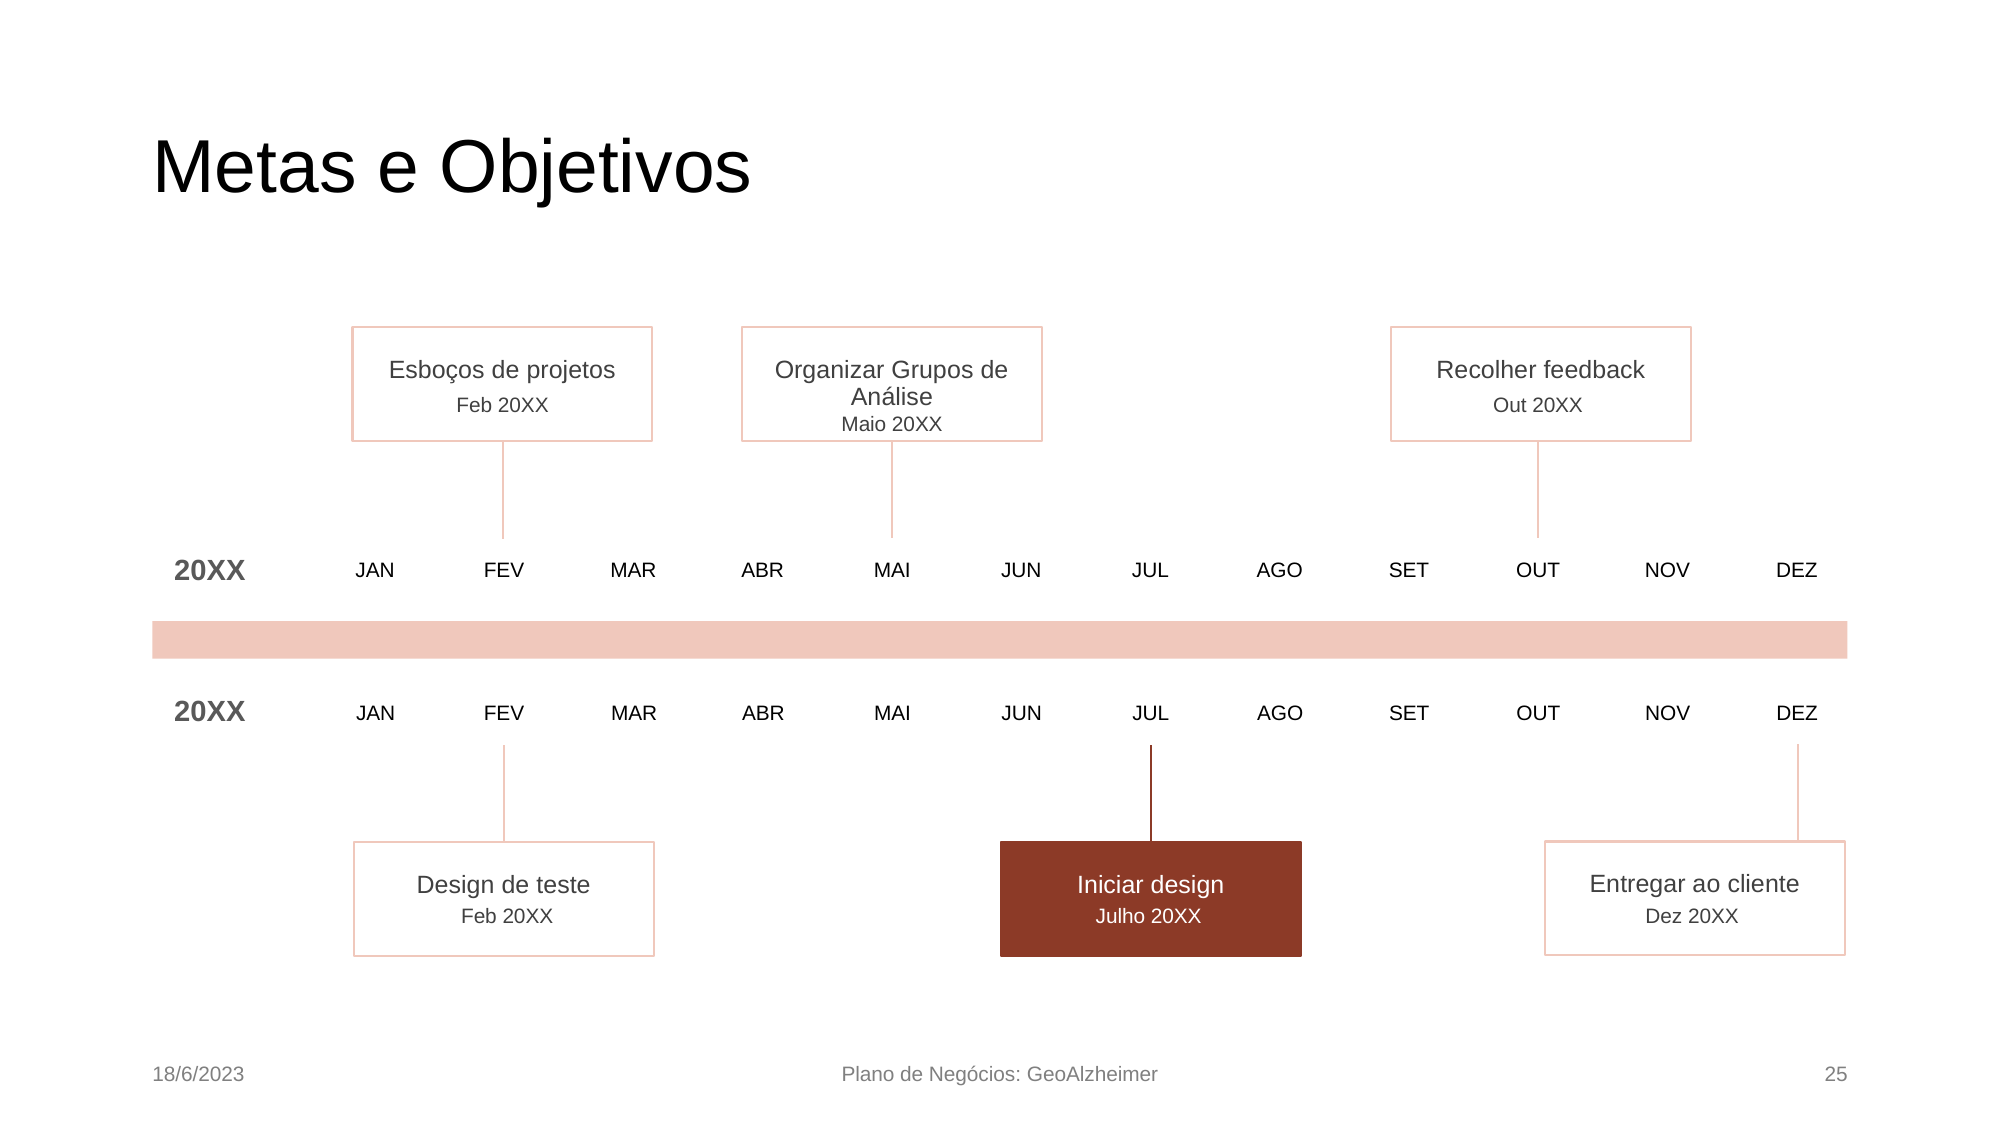

# Metas e Objetivos
Esboços de projetos
Recolher feedback
Organizar Grupos de Análise
Feb 20XX
Out 20XX
Maio 20XX
20XX
JAN
FEV
MAR
ABR
MAI
JUN
JUL
AGO
SET
OUT
NOV
DEZ

20XX
JAN
FEV
MAR
ABR
MAI
JUN
JUL
AGO
SET
OUT
NOV
DEZ
Entregar ao cliente
Design de teste
Iniciar design
Dez 20XX
Feb 20XX
Julho 20XX
18/6/2023
Plano de Negócios: GeoAlzheimer
25